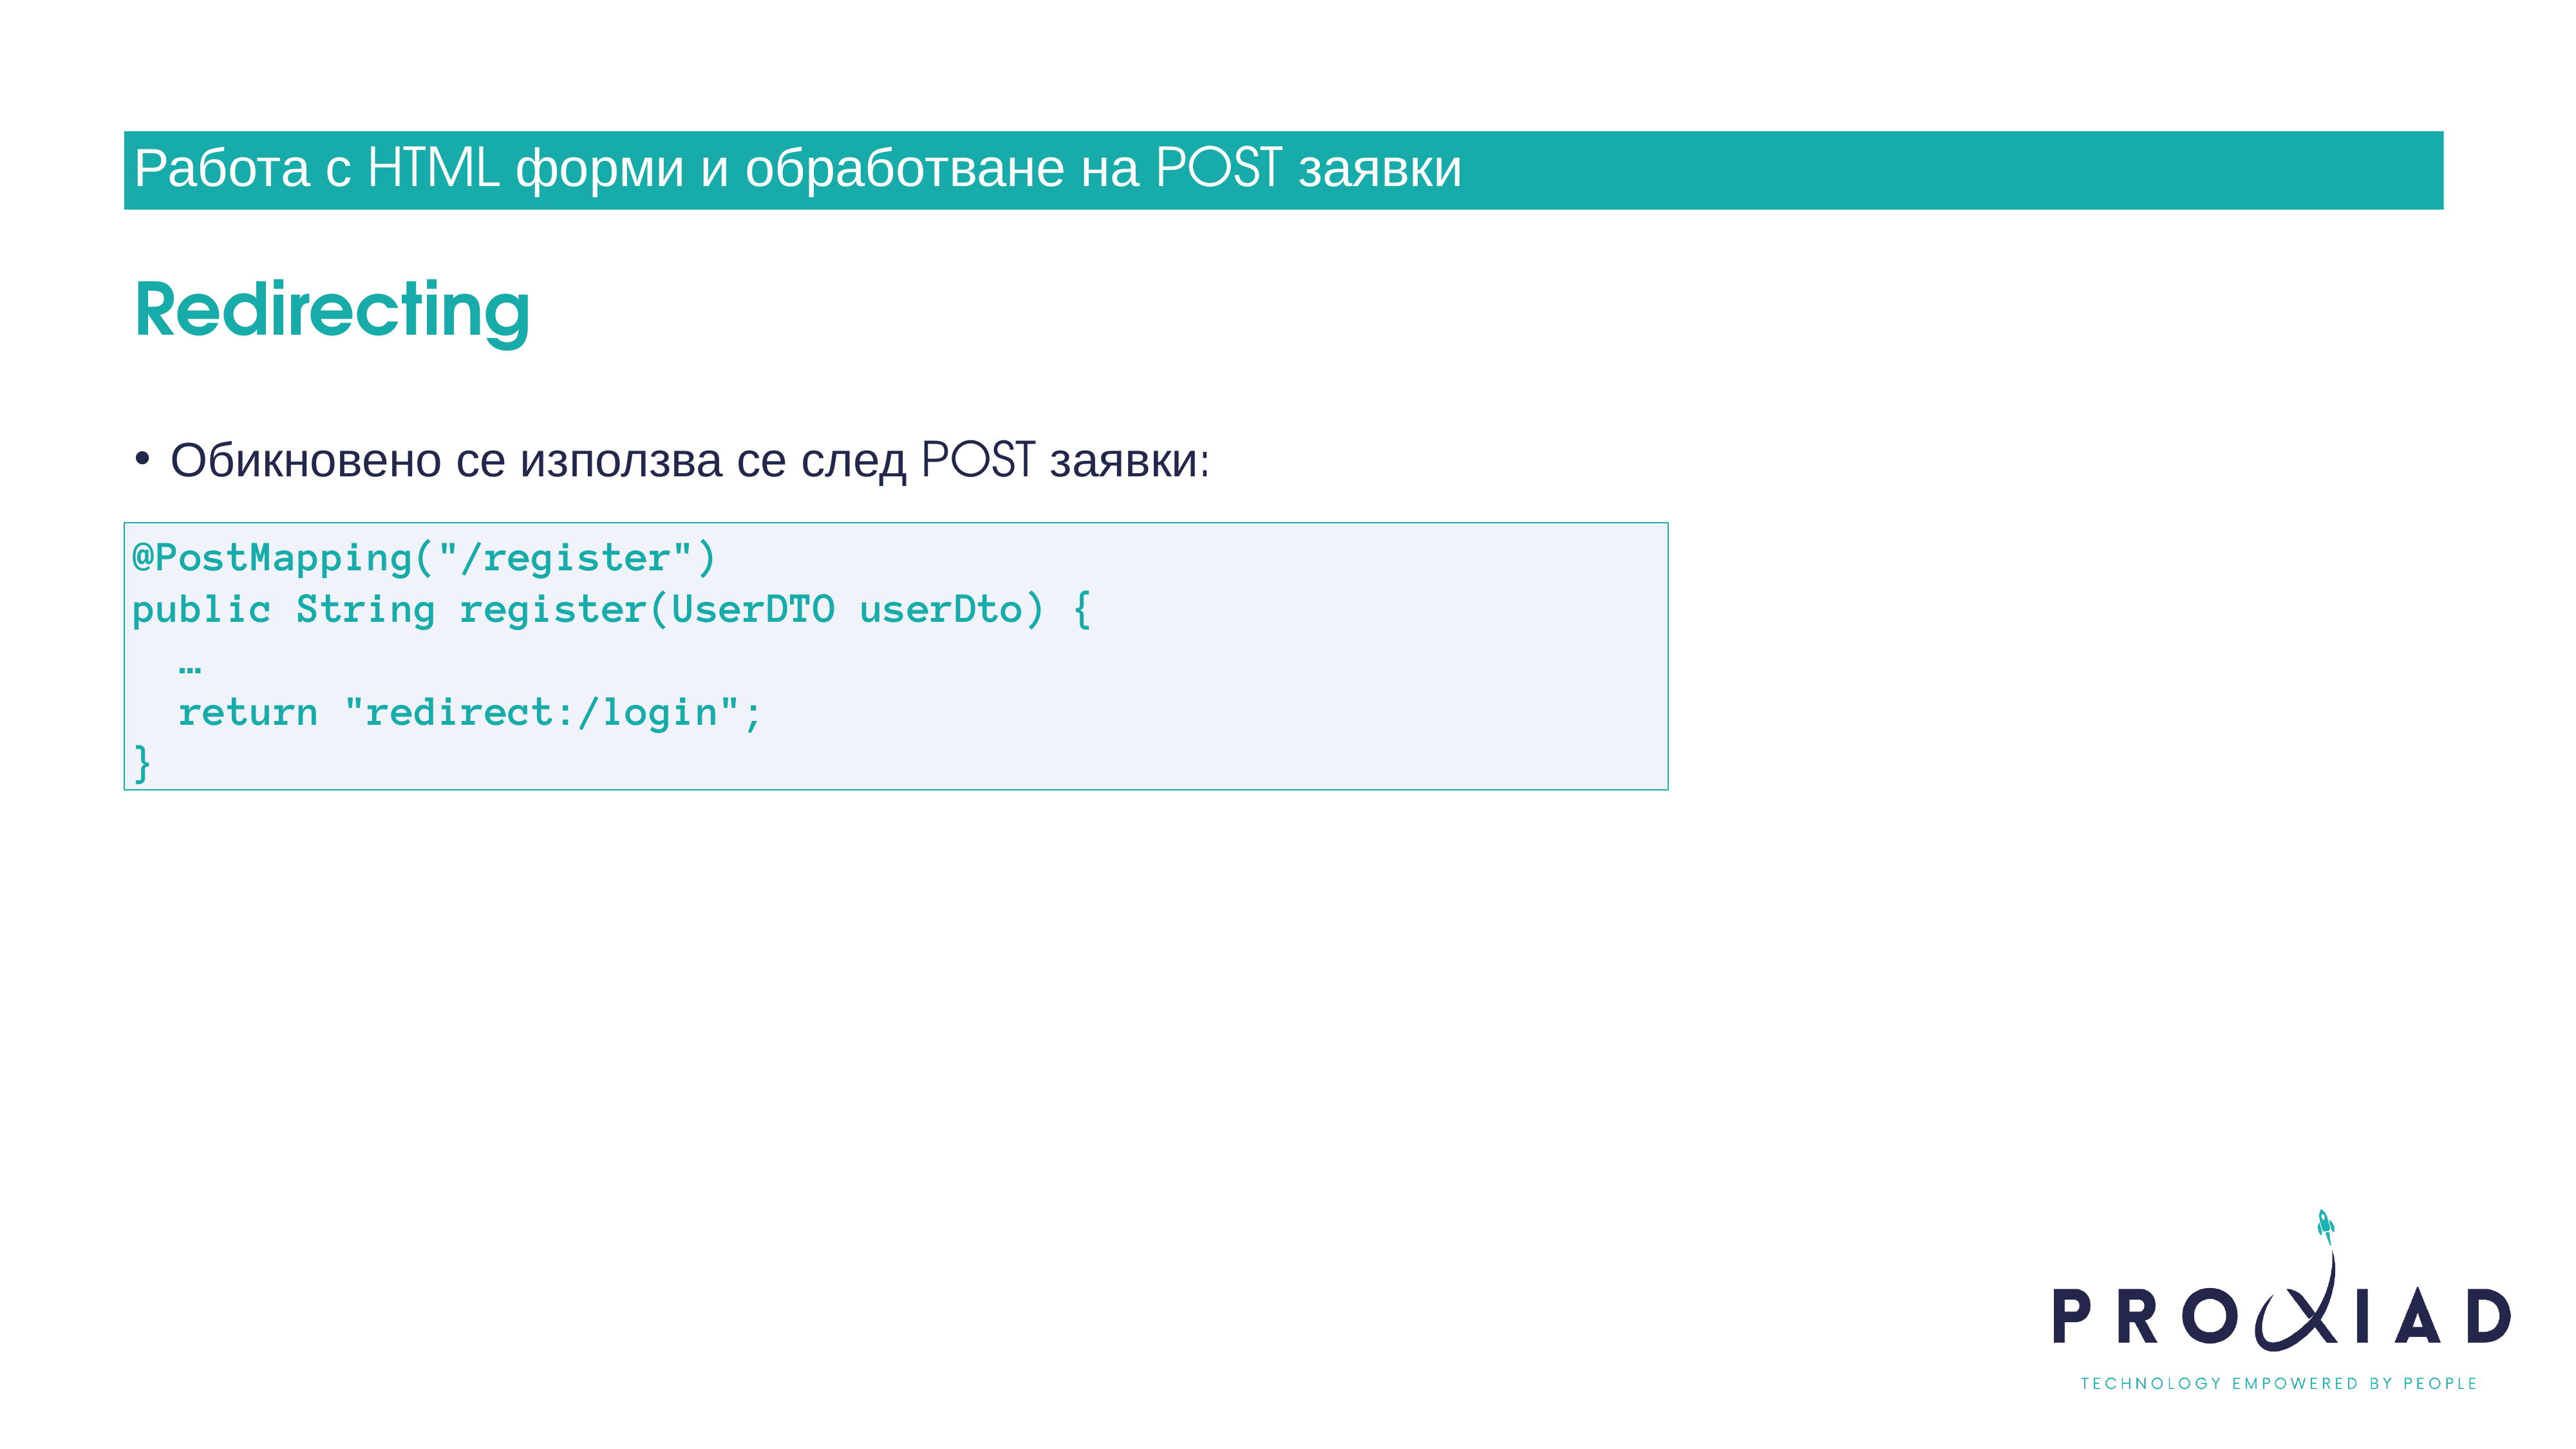

Работа с HTML форми и обработване на POST заявки
Redirecting
Обикновено се използва се след POST заявки:
@PostMapping("/register")
public String register(UserDTO userDto) {
  …
  return "redirect:/login";
}